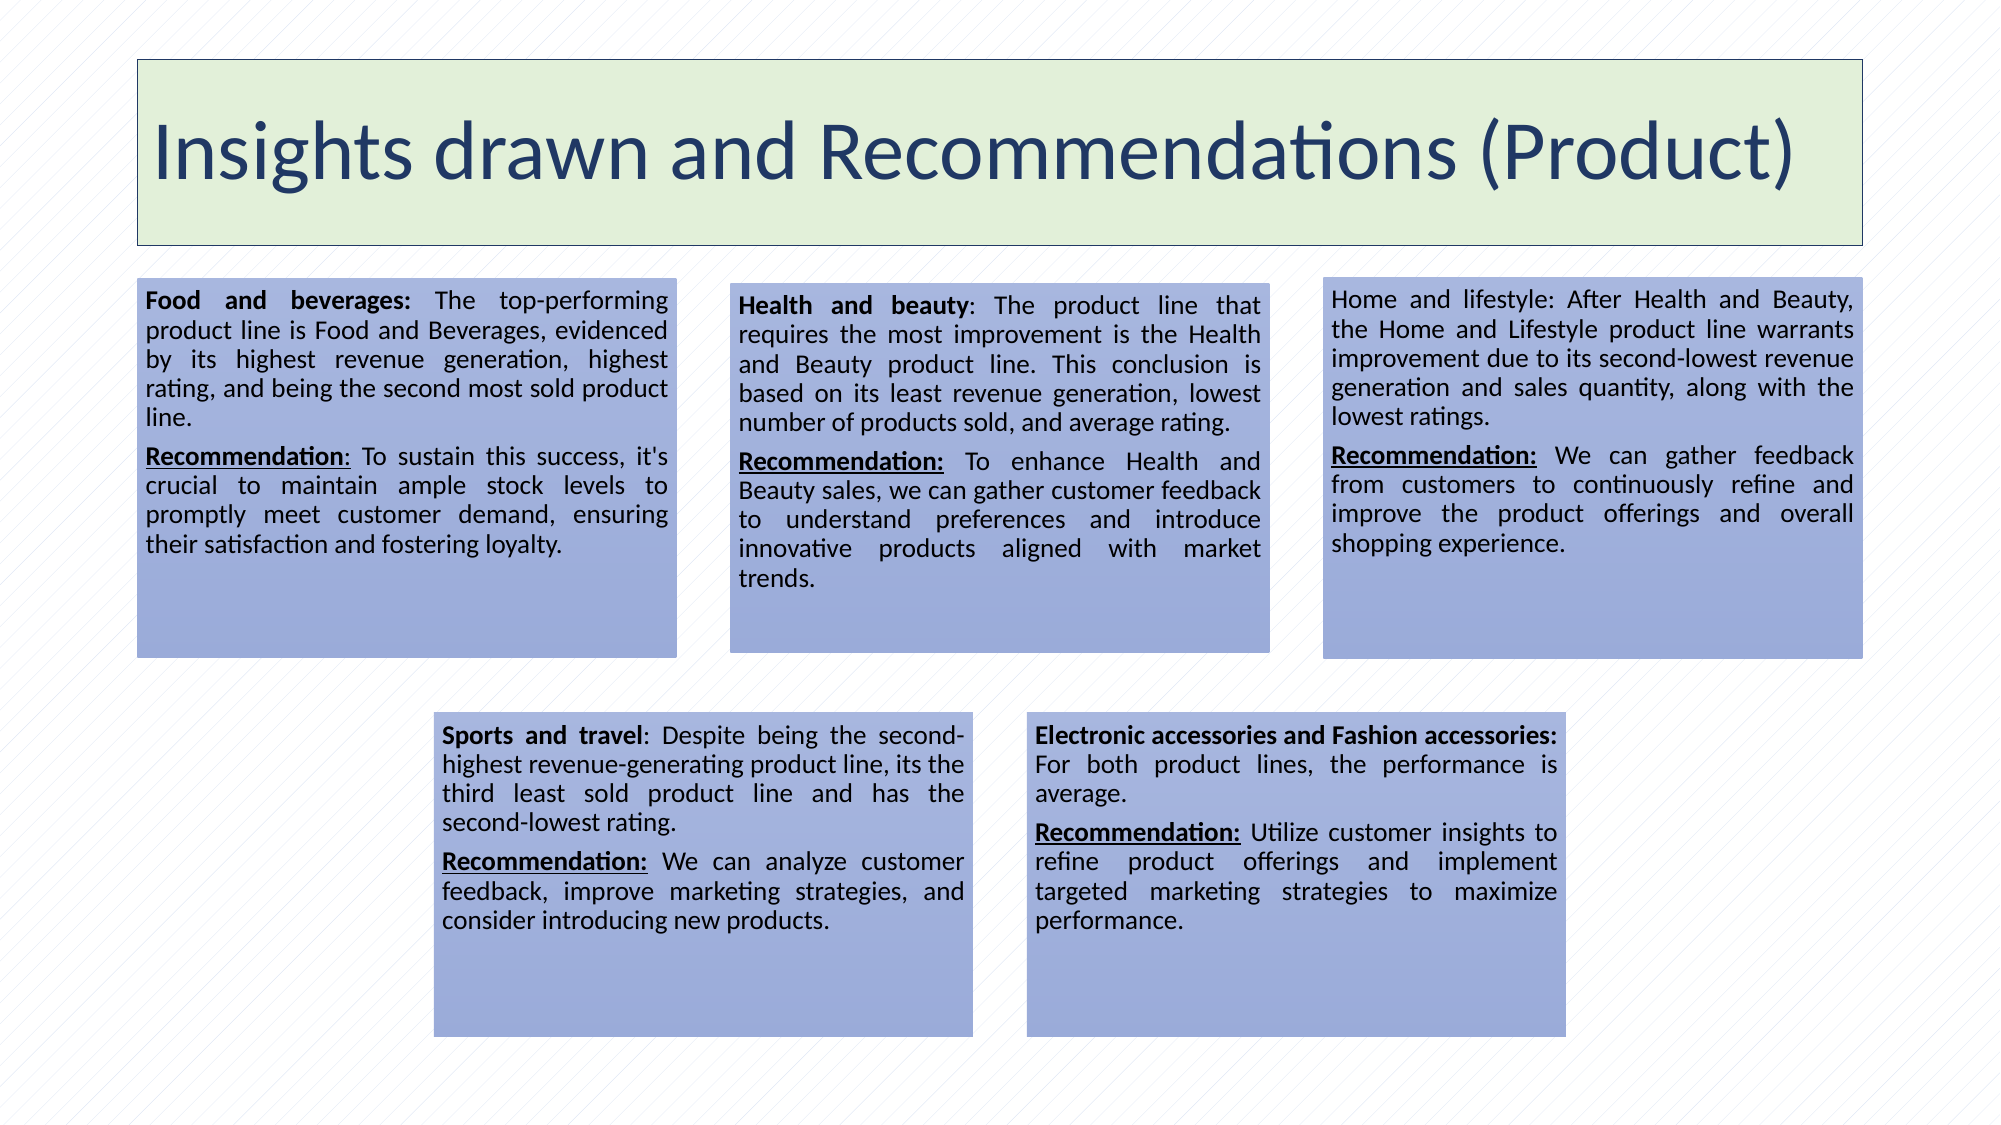

# Insights drawn and Recommendations (Product)
Food and beverages: The top-performing product line is Food and Beverages, evidenced by its highest revenue generation, highest rating, and being the second most sold product line.
Recommendation: To sustain this success, it's crucial to maintain ample stock levels to promptly meet customer demand, ensuring their satisfaction and fostering loyalty.
Health and beauty: The product line that requires the most improvement is the Health and Beauty product line. This conclusion is based on its least revenue generation, lowest number of products sold, and average rating.
Recommendation: To enhance Health and Beauty sales, we can gather customer feedback to understand preferences and introduce innovative products aligned with market trends.
Home and lifestyle: After Health and Beauty, the Home and Lifestyle product line warrants improvement due to its second-lowest revenue generation and sales quantity, along with the lowest ratings.
Recommendation: We can gather feedback from customers to continuously refine and improve the product offerings and overall shopping experience.
Sports and travel: Despite being the second-highest revenue-generating product line, its the third least sold product line and has the second-lowest rating.
Recommendation: We can analyze customer feedback, improve marketing strategies, and consider introducing new products.
Electronic accessories and Fashion accessories: For both product lines, the performance is average.
Recommendation: Utilize customer insights to refine product offerings and implement targeted marketing strategies to maximize performance.